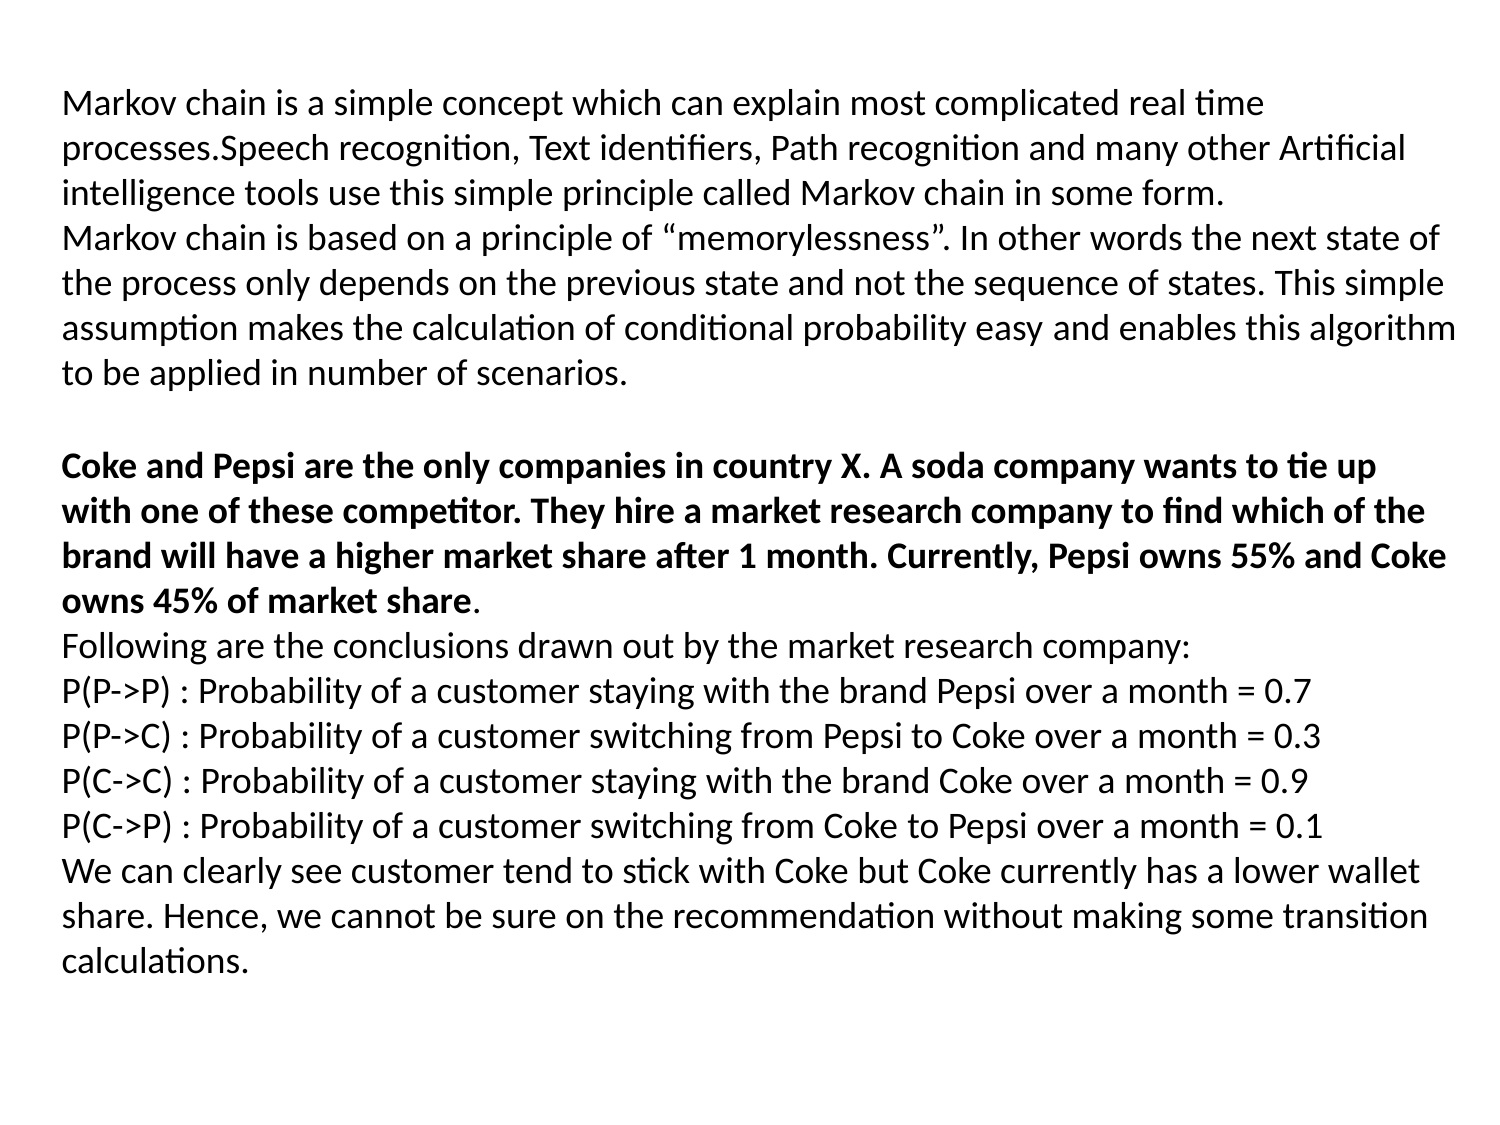

Markov chain is a simple concept which can explain most complicated real time processes.Speech recognition, Text identifiers, Path recognition and many other Artificial intelligence tools use this simple principle called Markov chain in some form.
Markov chain is based on a principle of “memorylessness”. In other words the next state of the process only depends on the previous state and not the sequence of states. This simple assumption makes the calculation of conditional probability easy and enables this algorithm to be applied in number of scenarios.
Coke and Pepsi are the only companies in country X. A soda company wants to tie up with one of these competitor. They hire a market research company to find which of the brand will have a higher market share after 1 month. Currently, Pepsi owns 55% and Coke owns 45% of market share.
Following are the conclusions drawn out by the market research company:
P(P->P) : Probability of a customer staying with the brand Pepsi over a month = 0.7
P(P->C) : Probability of a customer switching from Pepsi to Coke over a month = 0.3
P(C->C) : Probability of a customer staying with the brand Coke over a month = 0.9
P(C->P) : Probability of a customer switching from Coke to Pepsi over a month = 0.1
We can clearly see customer tend to stick with Coke but Coke currently has a lower wallet share. Hence, we cannot be sure on the recommendation without making some transition calculations.